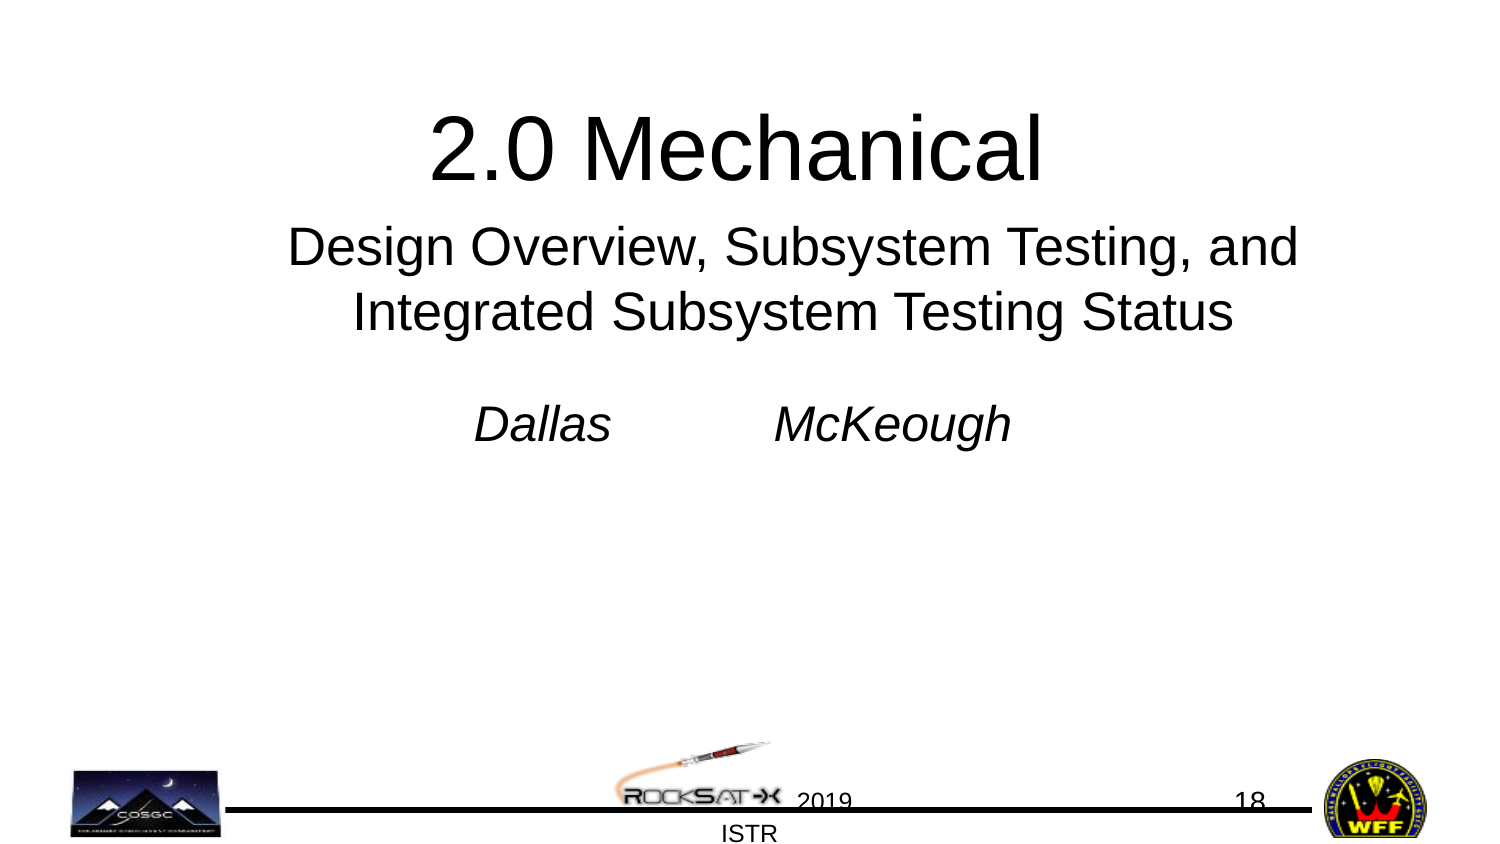

# 2.0 Mechanical
Design Overview, Subsystem Testing, and Integrated Subsystem Testing Status
Dallas 	McKeough
18